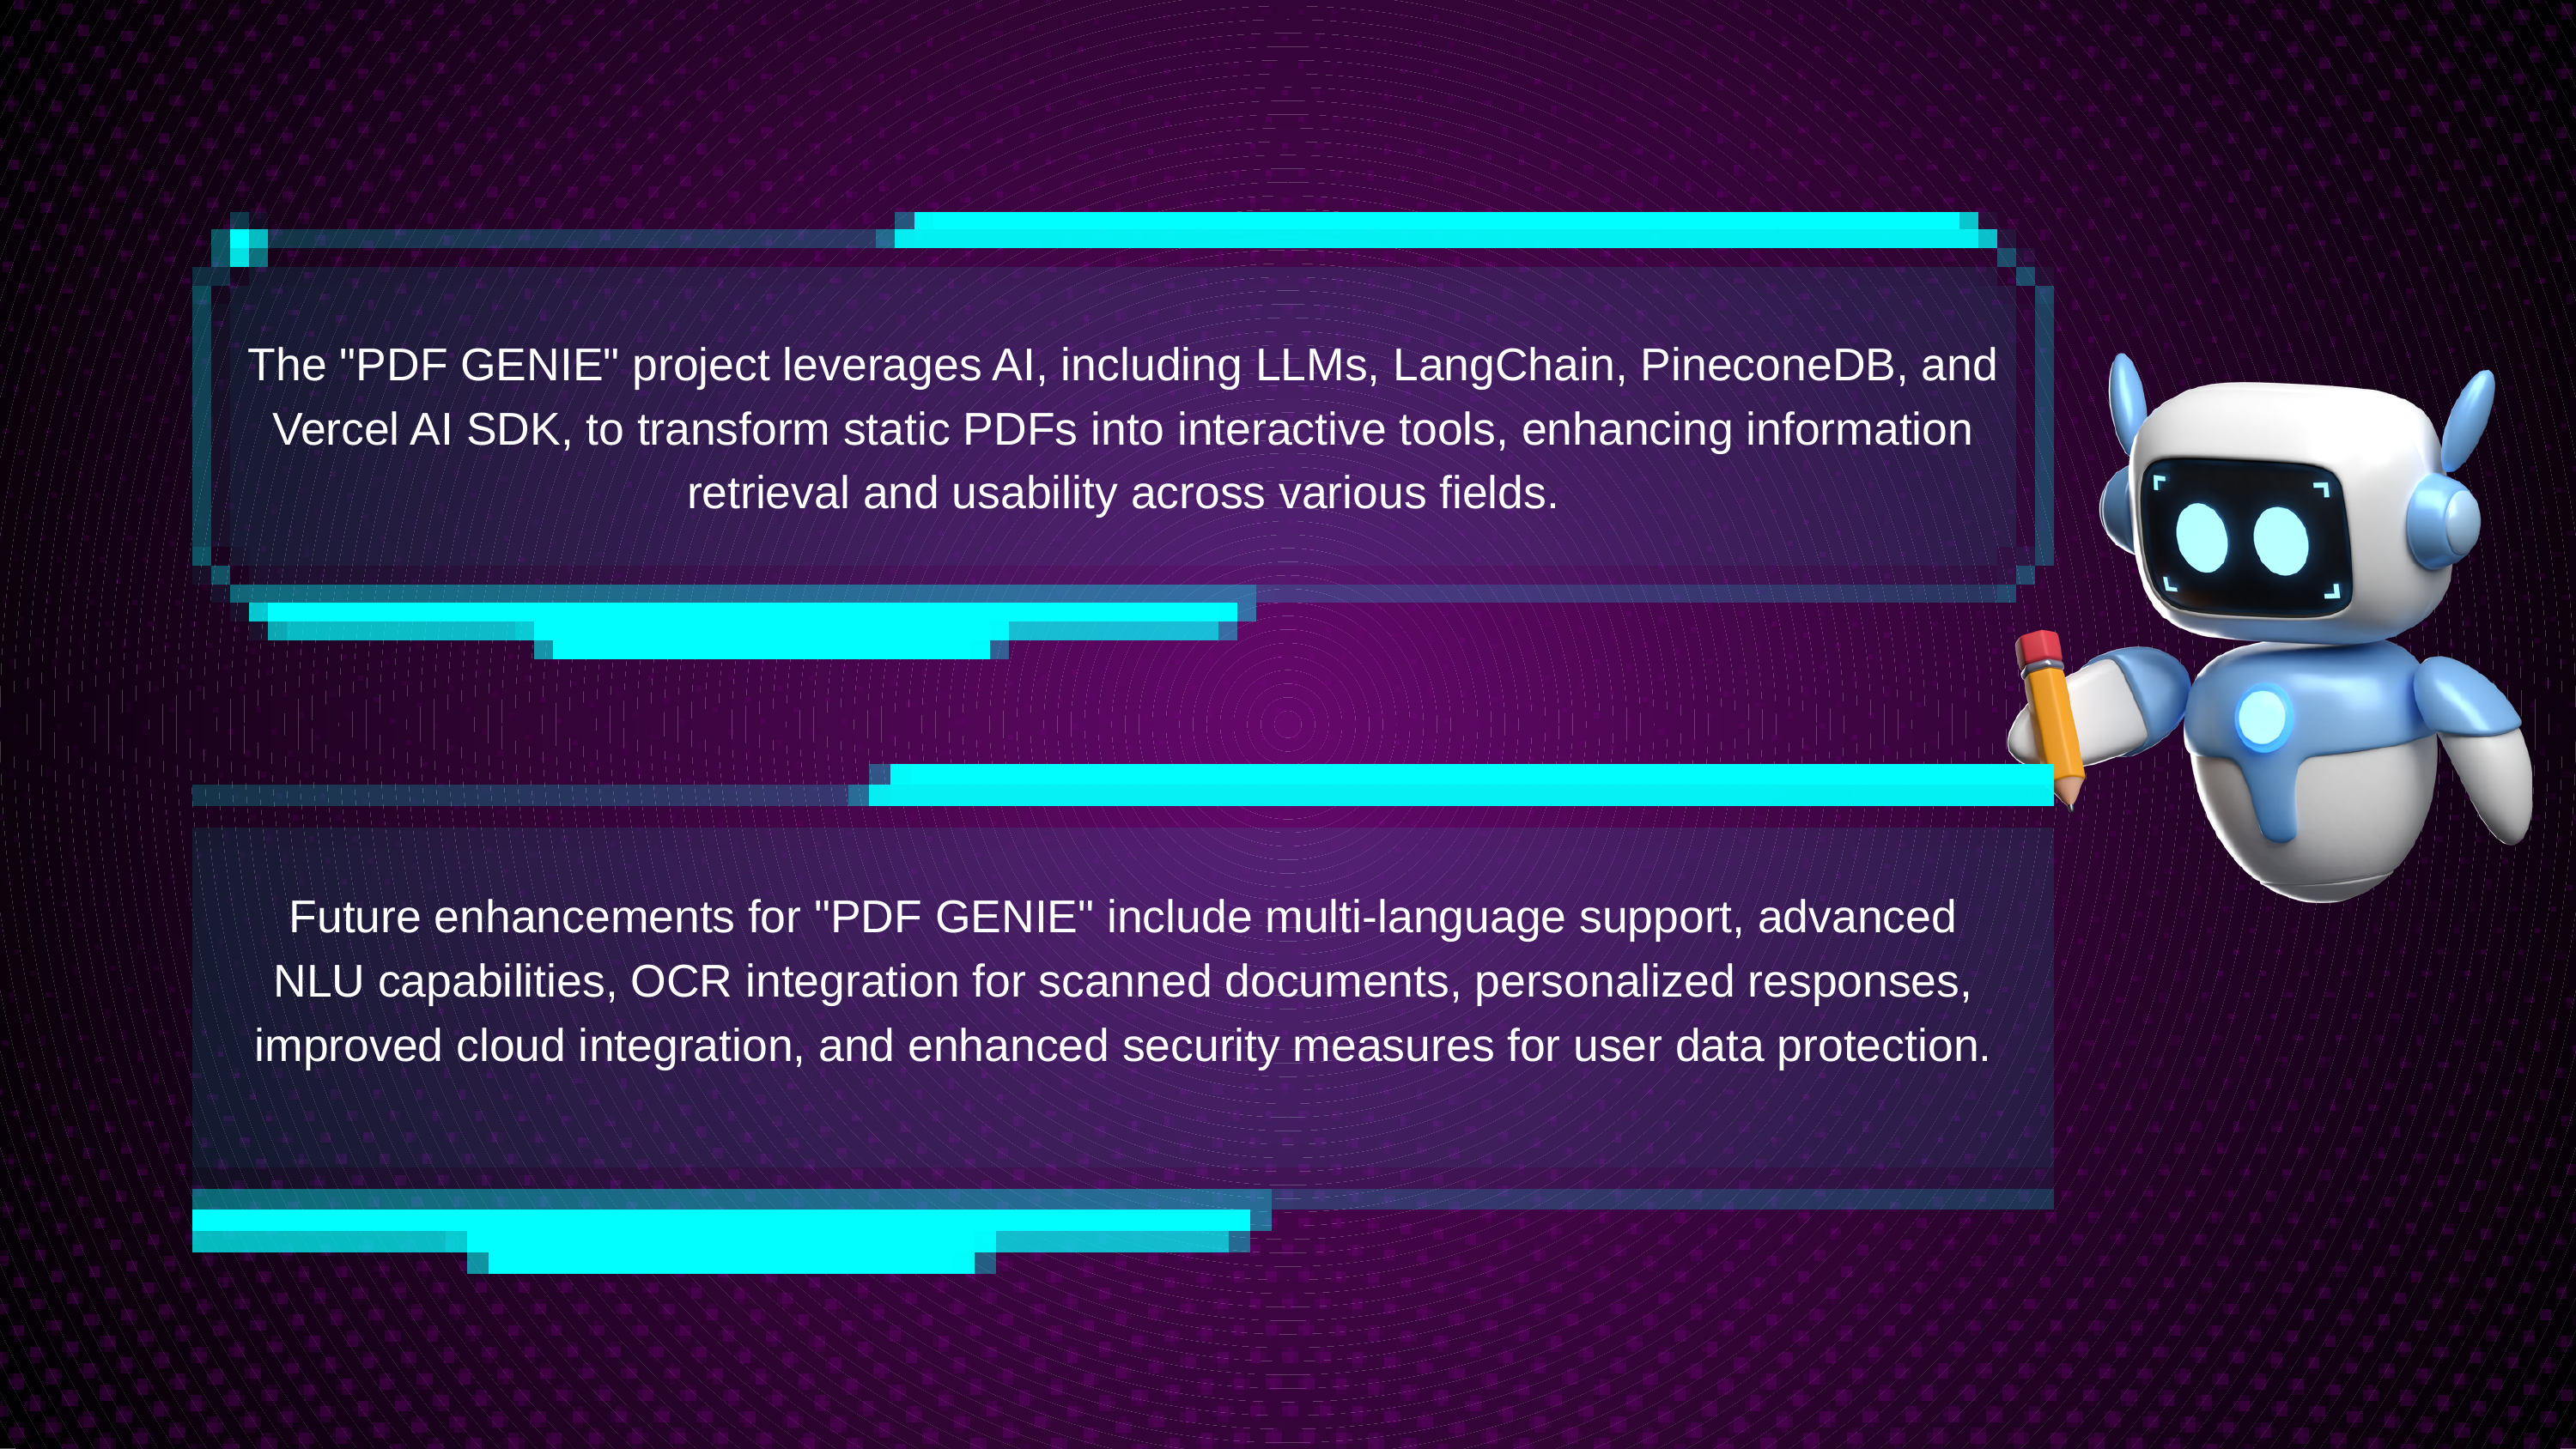

The "PDF GENIE" project leverages AI, including LLMs, LangChain, PineconeDB, and Vercel AI SDK, to transform static PDFs into interactive tools, enhancing information retrieval and usability across various fields.

Future enhancements for "PDF GENIE" include multi-language support, advanced NLU capabilities, OCR integration for scanned documents, personalized responses, improved cloud integration, and enhanced security measures for user data protection.